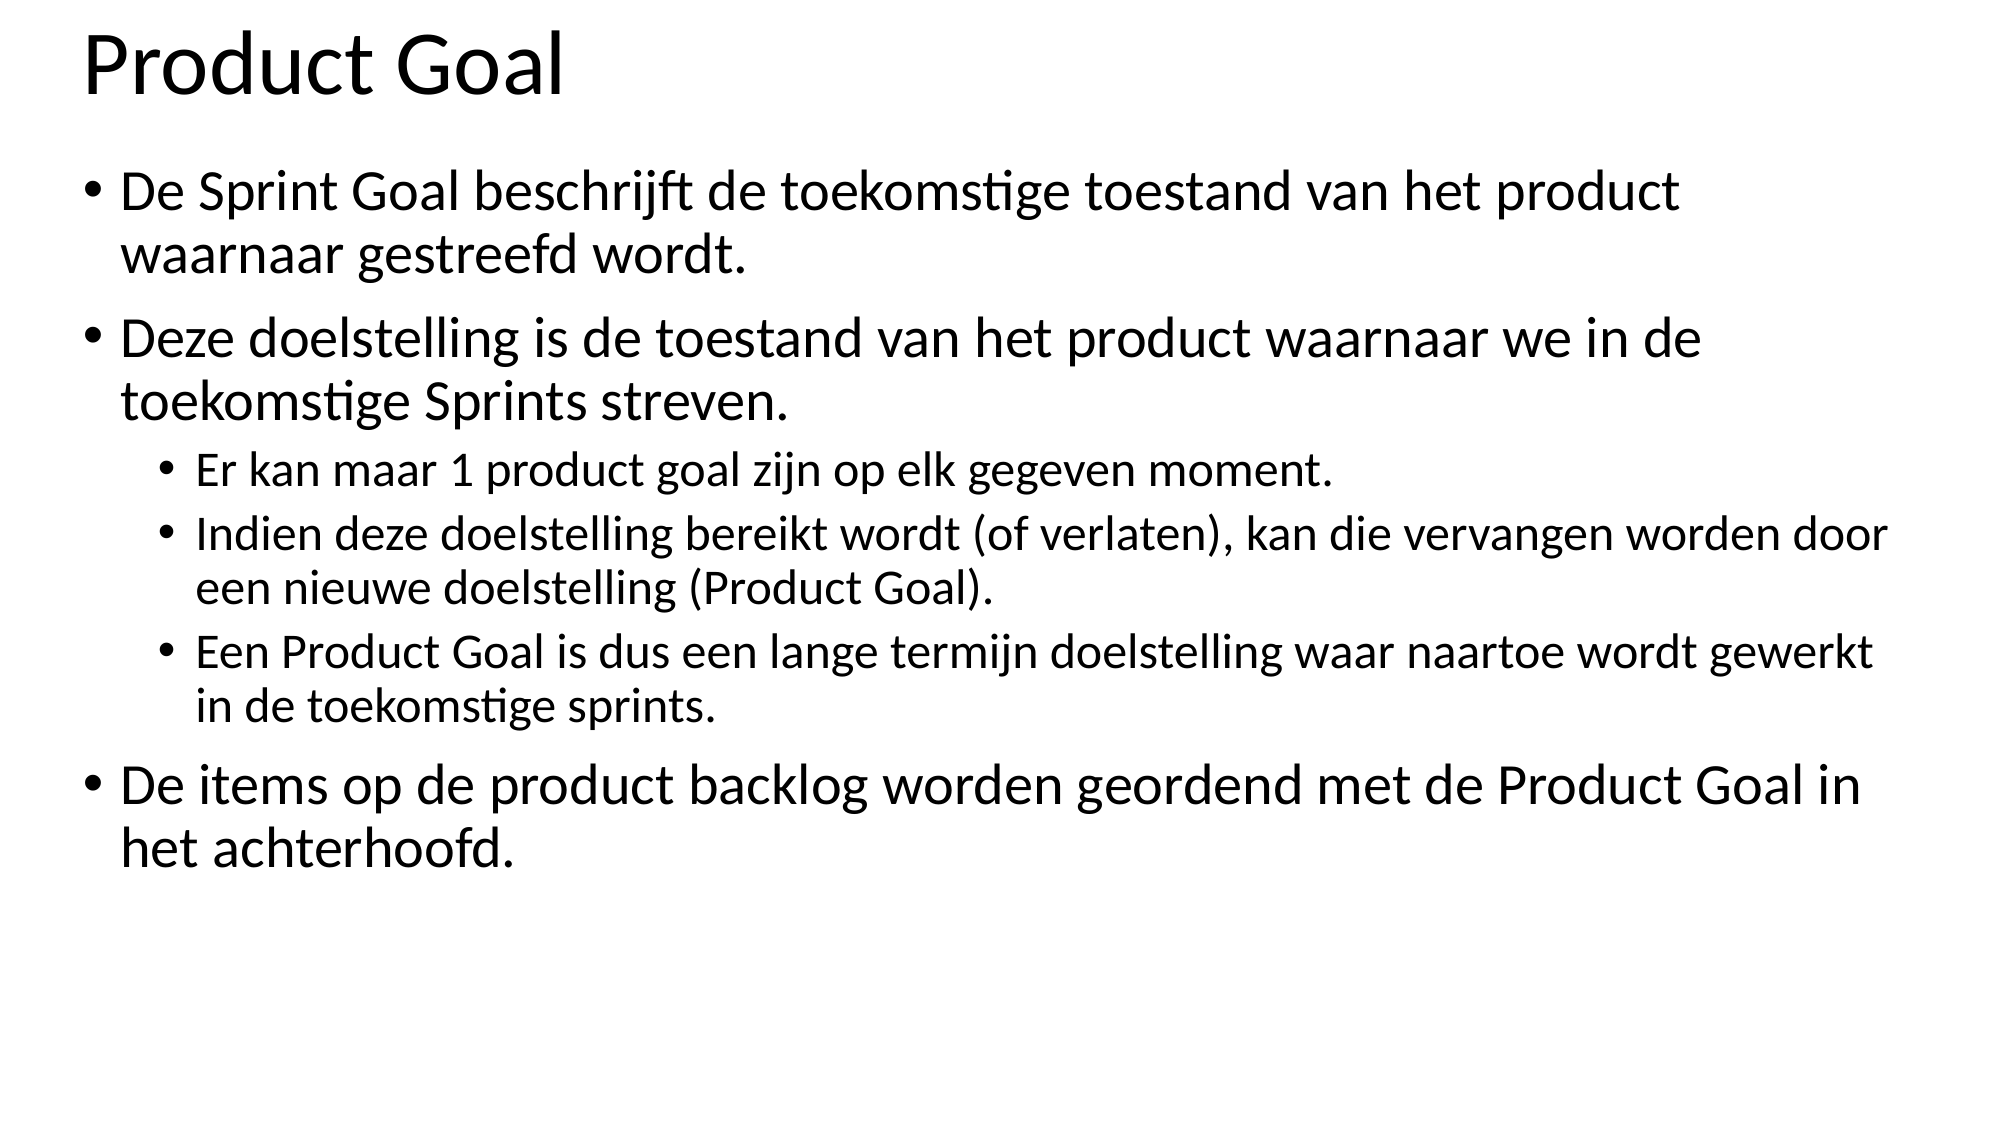

# Product Goal
De Sprint Goal beschrijft de toekomstige toestand van het product waarnaar gestreefd wordt.
Deze doelstelling is de toestand van het product waarnaar we in de toekomstige Sprints streven.
Er kan maar 1 product goal zijn op elk gegeven moment.
Indien deze doelstelling bereikt wordt (of verlaten), kan die vervangen worden door een nieuwe doelstelling (Product Goal).
Een Product Goal is dus een lange termijn doelstelling waar naartoe wordt gewerkt in de toekomstige sprints.
De items op de product backlog worden geordend met de Product Goal in het achterhoofd.